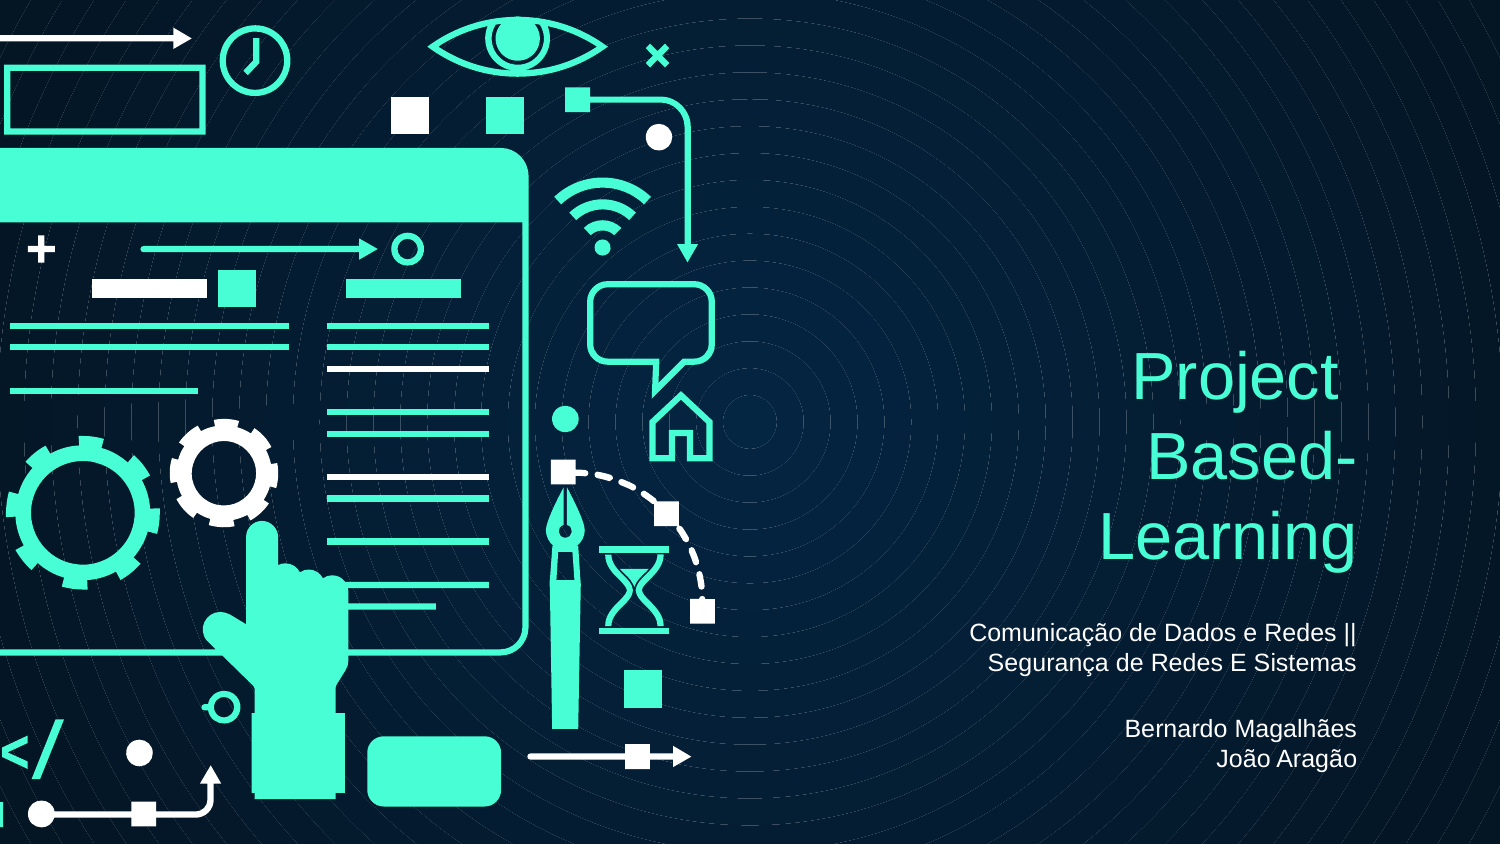

# Project Based-Learning

Comunicação de Dados e Redes ||
Segurança de Redes E Sistemas

Bernardo Magalhães
João Aragão